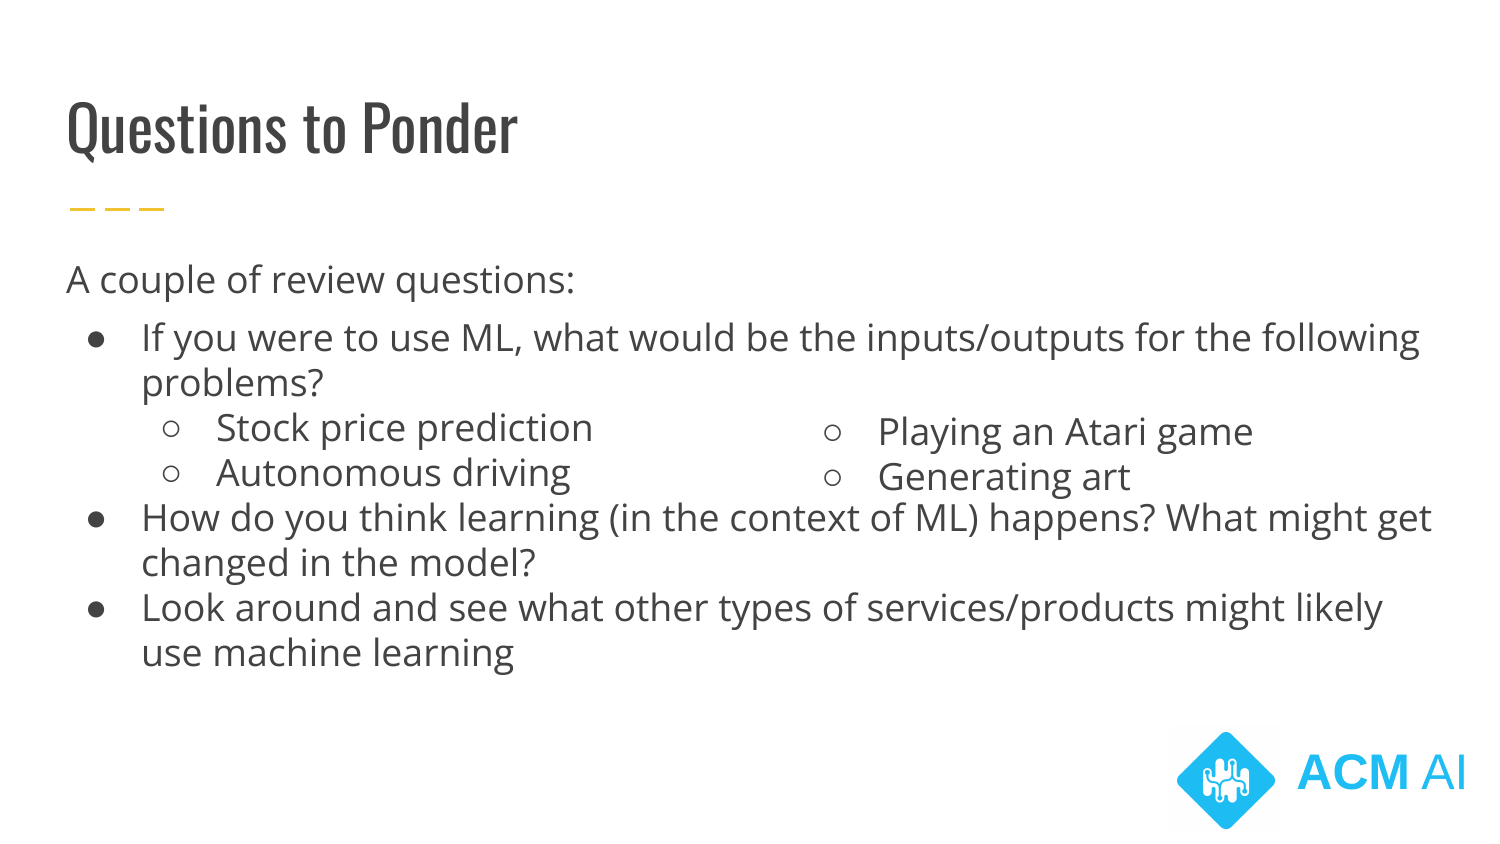

# Questions to Ponder
A couple of review questions:
If you were to use ML, what would be the inputs/outputs for the following problems?
Stock price prediction
Autonomous driving
How do you think learning (in the context of ML) happens? What might get changed in the model?
Look around and see what other types of services/products might likely use machine learning

Playing an Atari game
Generating art